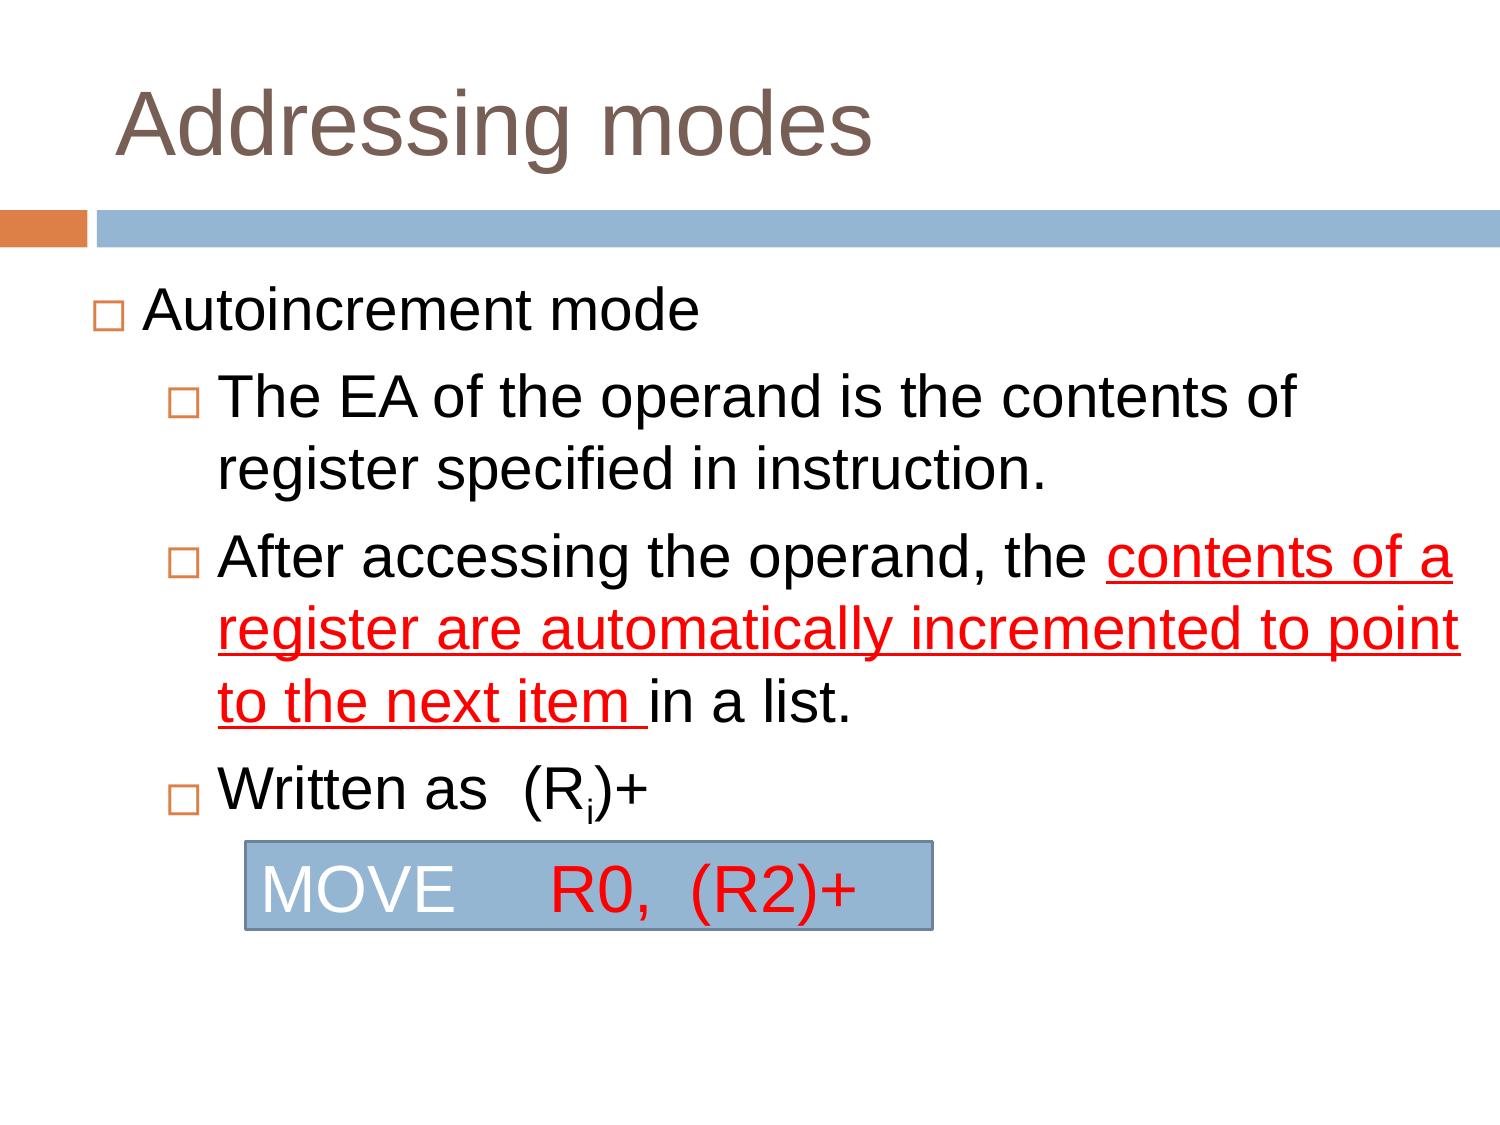

# Addressing modes

Autoincrement mode
The EA of the operand is the contents of  register specified in instruction.
After accessing the operand, the contents of a register are automatically incremented to point to the next item in a list.
Written as  (Ri)+

MOVE     R0,  (R2)+